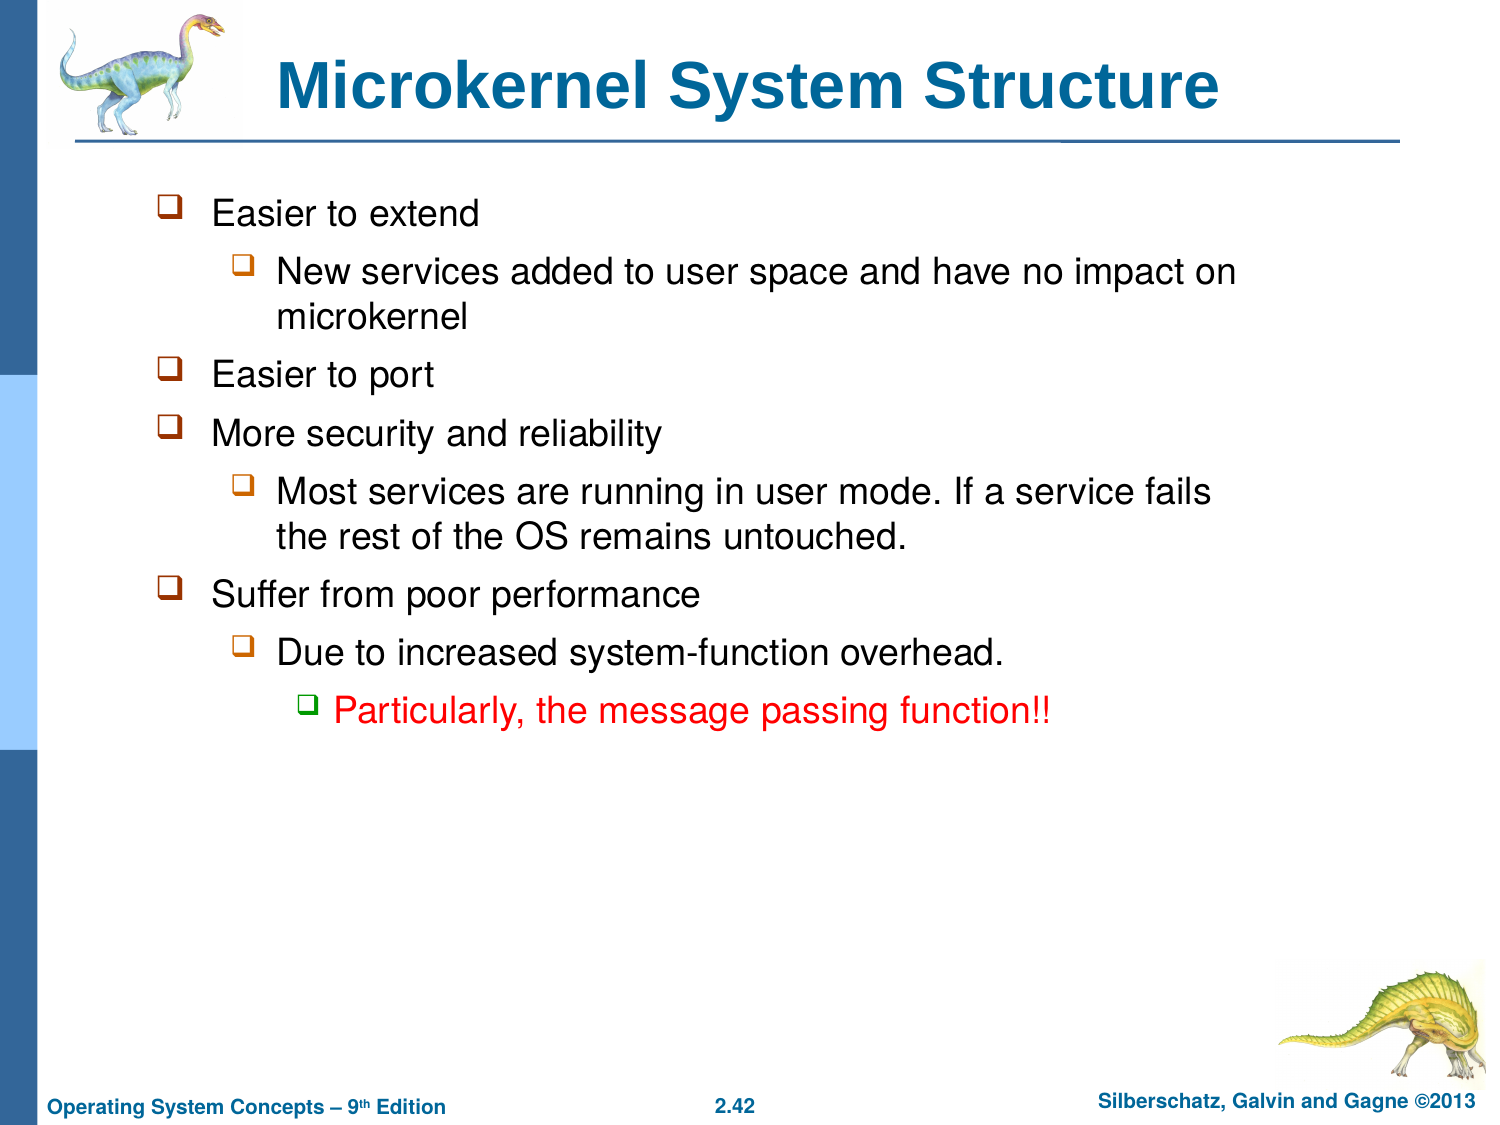

# Microkernel System Structure
Easier to extend
New services added to user space and have no impact on microkernel
Easier to port
More security and reliability
Most services are running in user mode. If a service fails the rest of the OS remains untouched.
Suffer from poor performance
Due to increased system-function overhead.
Particularly, the message passing function!!